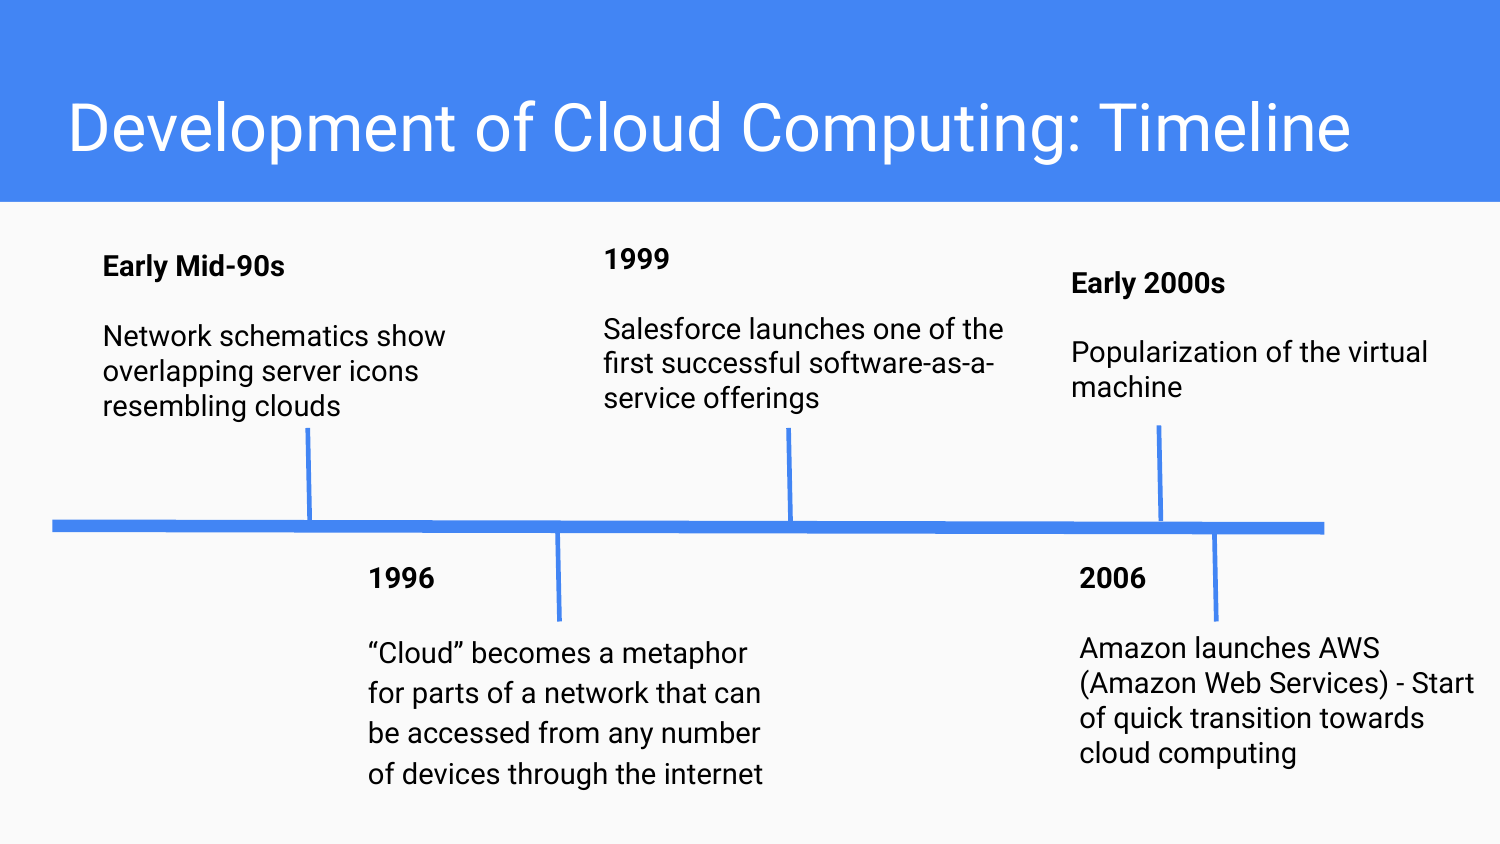

# Development of Cloud Computing: Timeline
1999

Salesforce launches one of the first successful software-as-a-service offerings
Early Mid-90s

Network schematics show overlapping server icons resembling clouds

Early 2000s

Popularization of the virtual machine
2006

Amazon launches AWS (Amazon Web Services) - Start of quick transition towards cloud computing
1996

“Cloud” becomes a metaphor for parts of a network that can be accessed from any number of devices through the internet